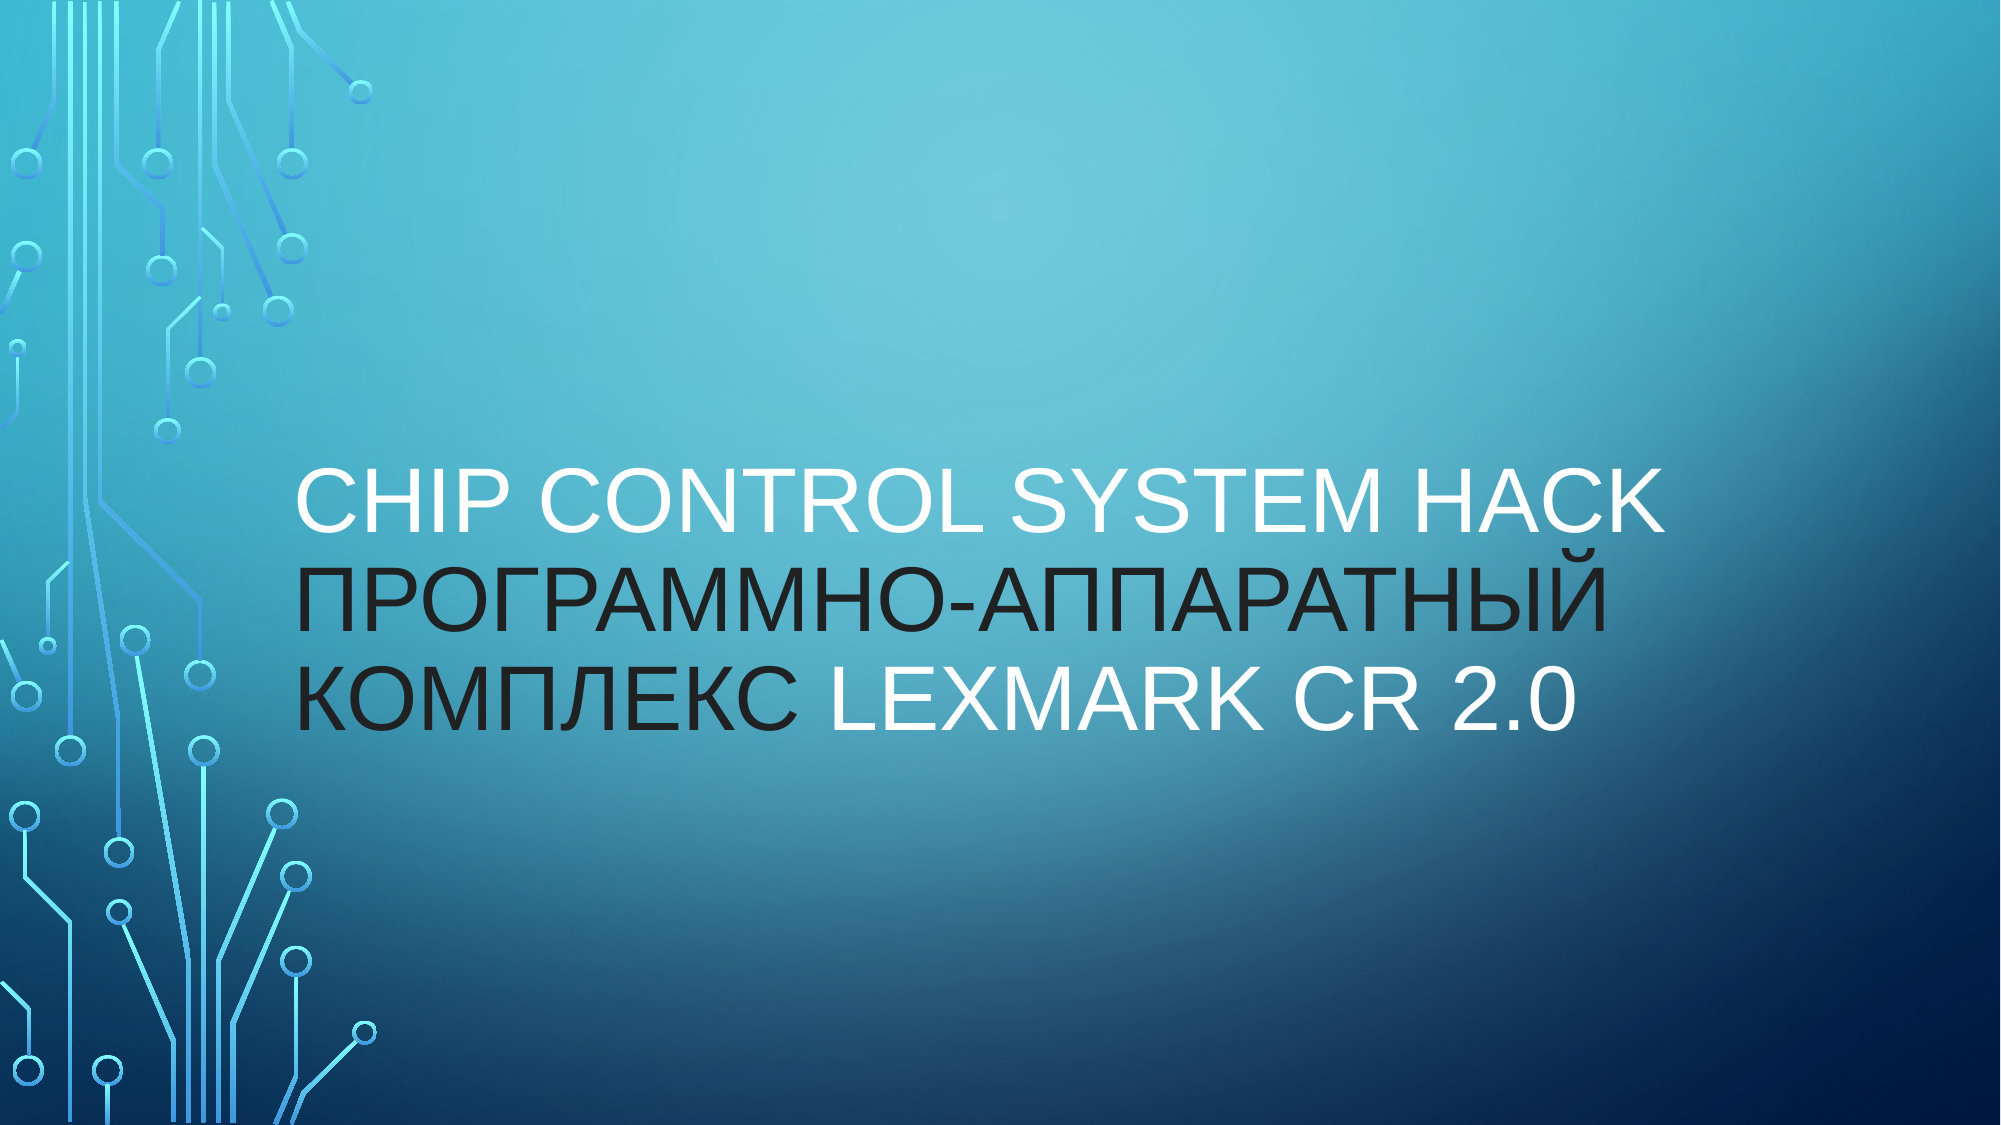

# CHIP CONTROL SYSTEM HACK Программно-аппаратный комплекс LEXmark CR 2.0